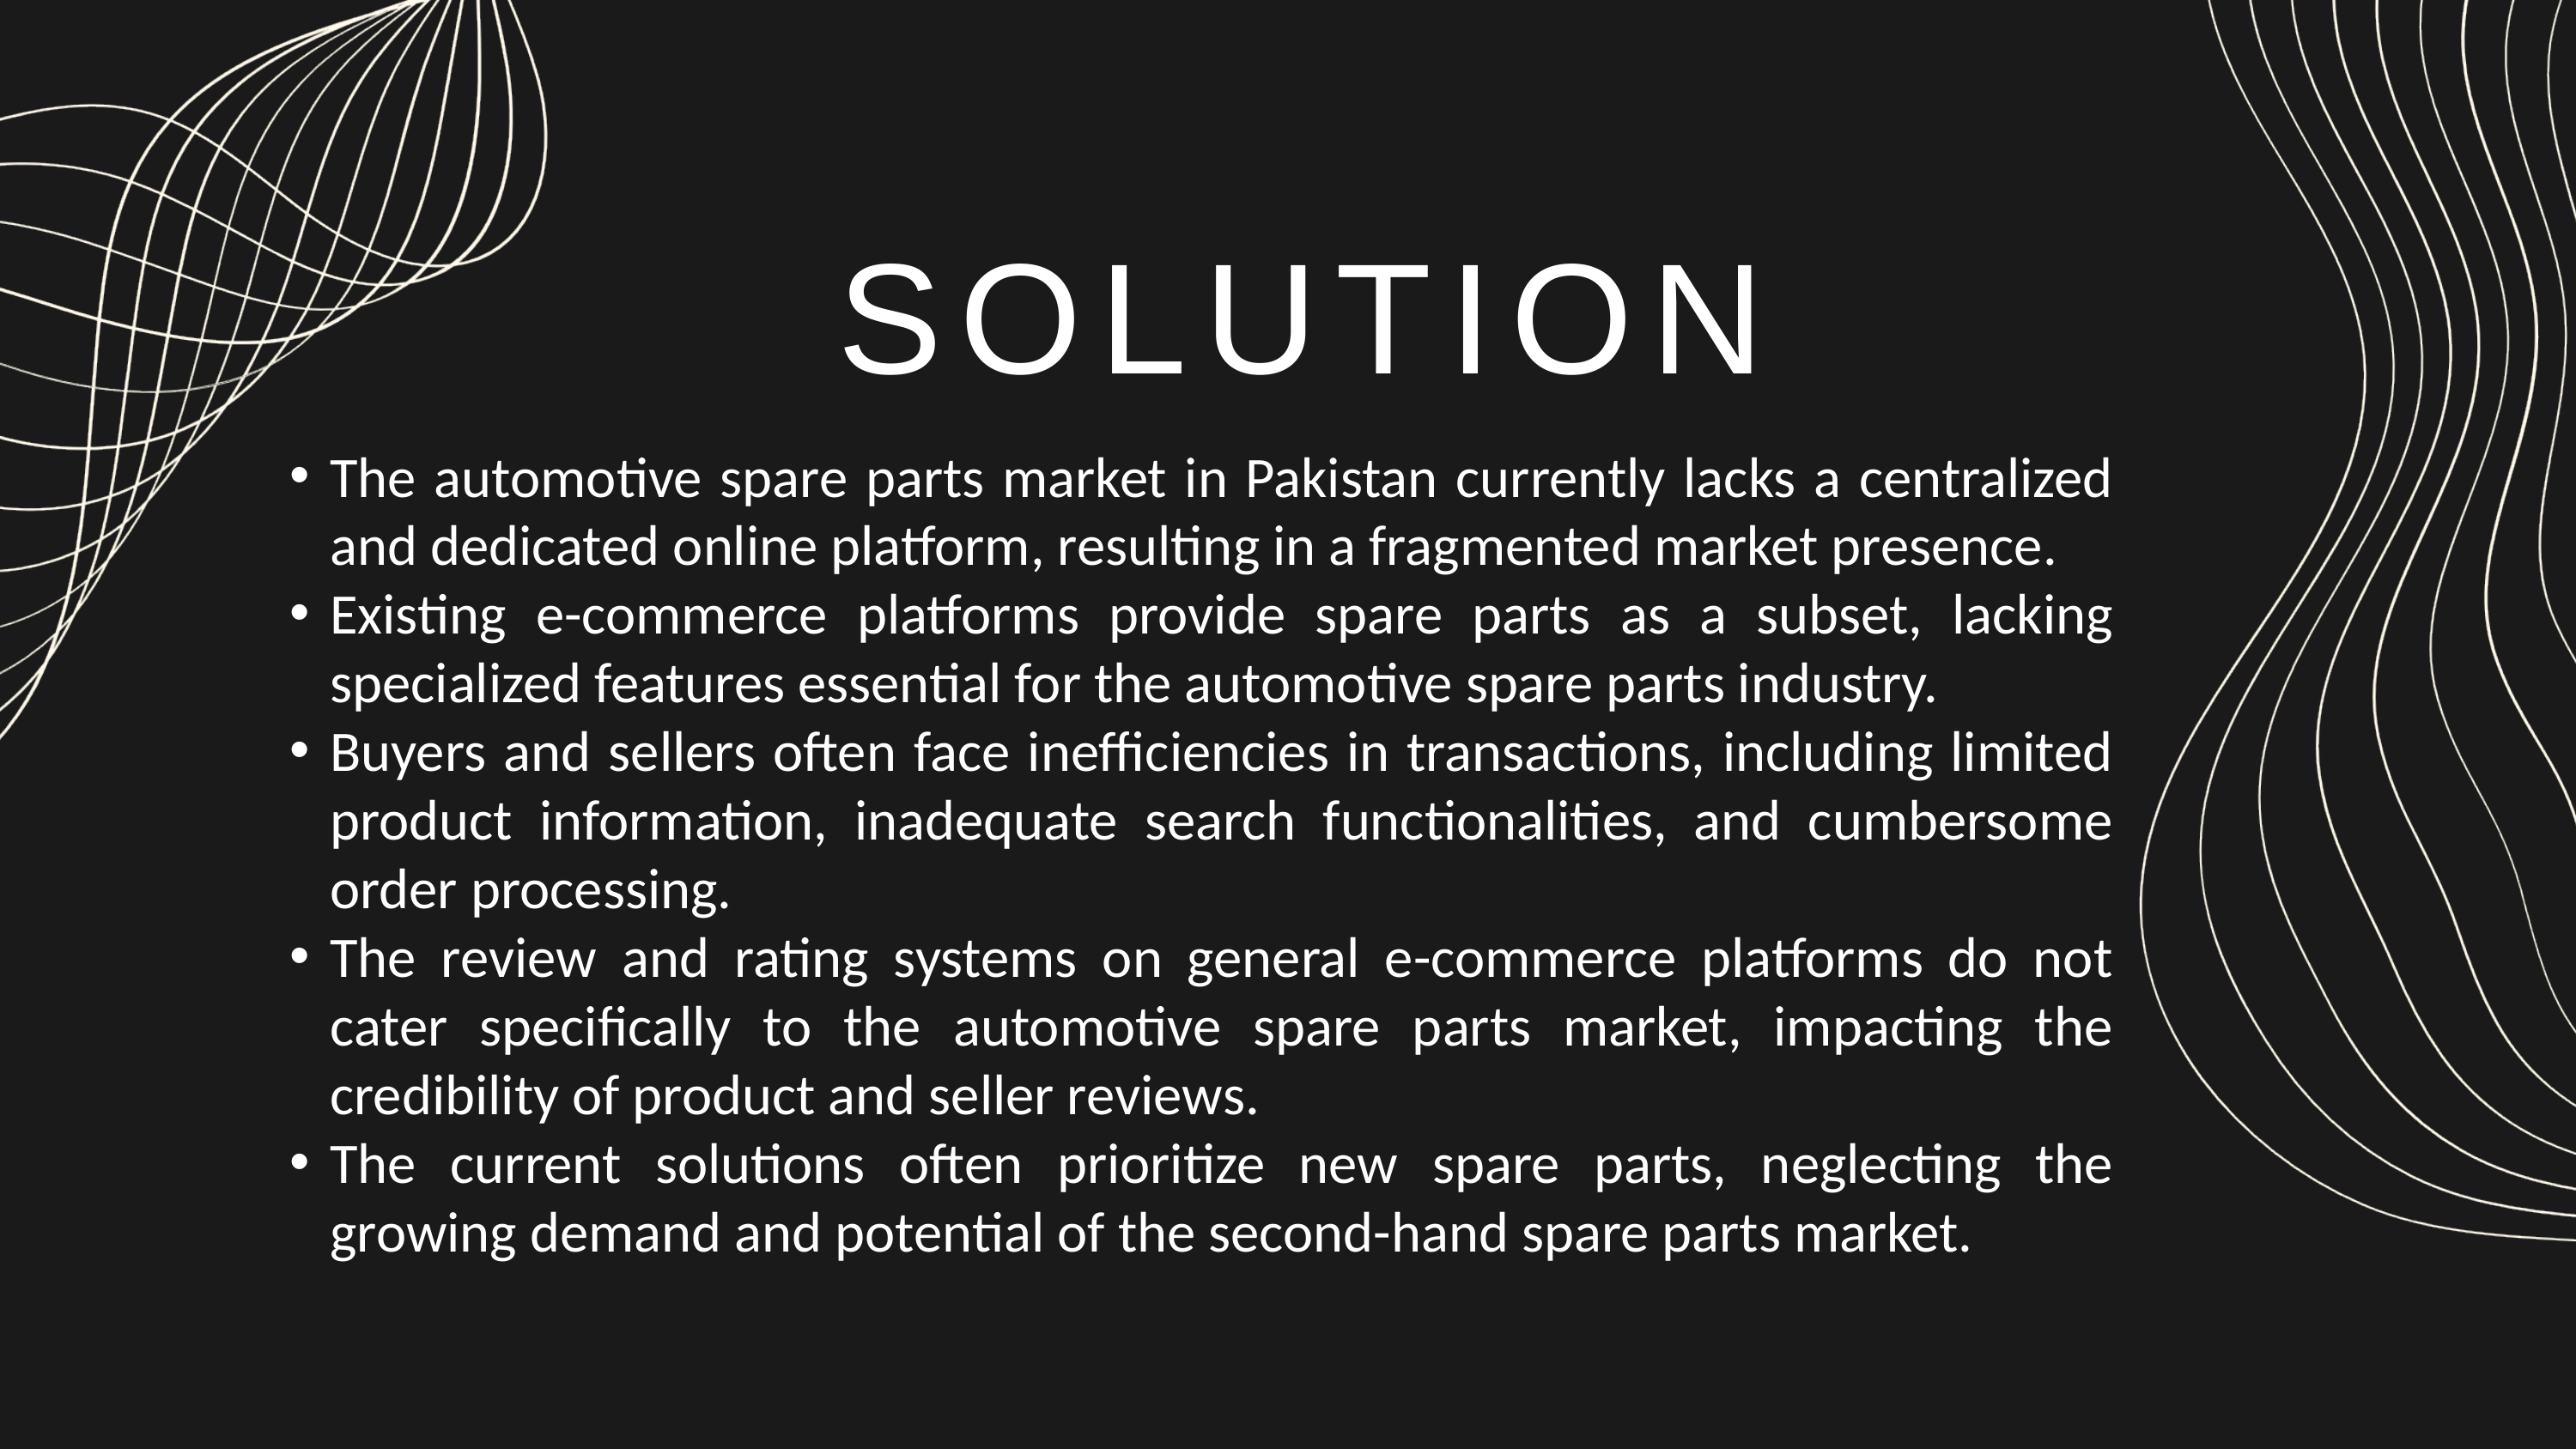

SOLUTION
The automotive spare parts market in Pakistan currently lacks a centralized and dedicated online platform, resulting in a fragmented market presence.
Existing e-commerce platforms provide spare parts as a subset, lacking specialized features essential for the automotive spare parts industry.
Buyers and sellers often face inefficiencies in transactions, including limited product information, inadequate search functionalities, and cumbersome order processing.
The review and rating systems on general e-commerce platforms do not cater specifically to the automotive spare parts market, impacting the credibility of product and seller reviews.
The current solutions often prioritize new spare parts, neglecting the growing demand and potential of the second-hand spare parts market.